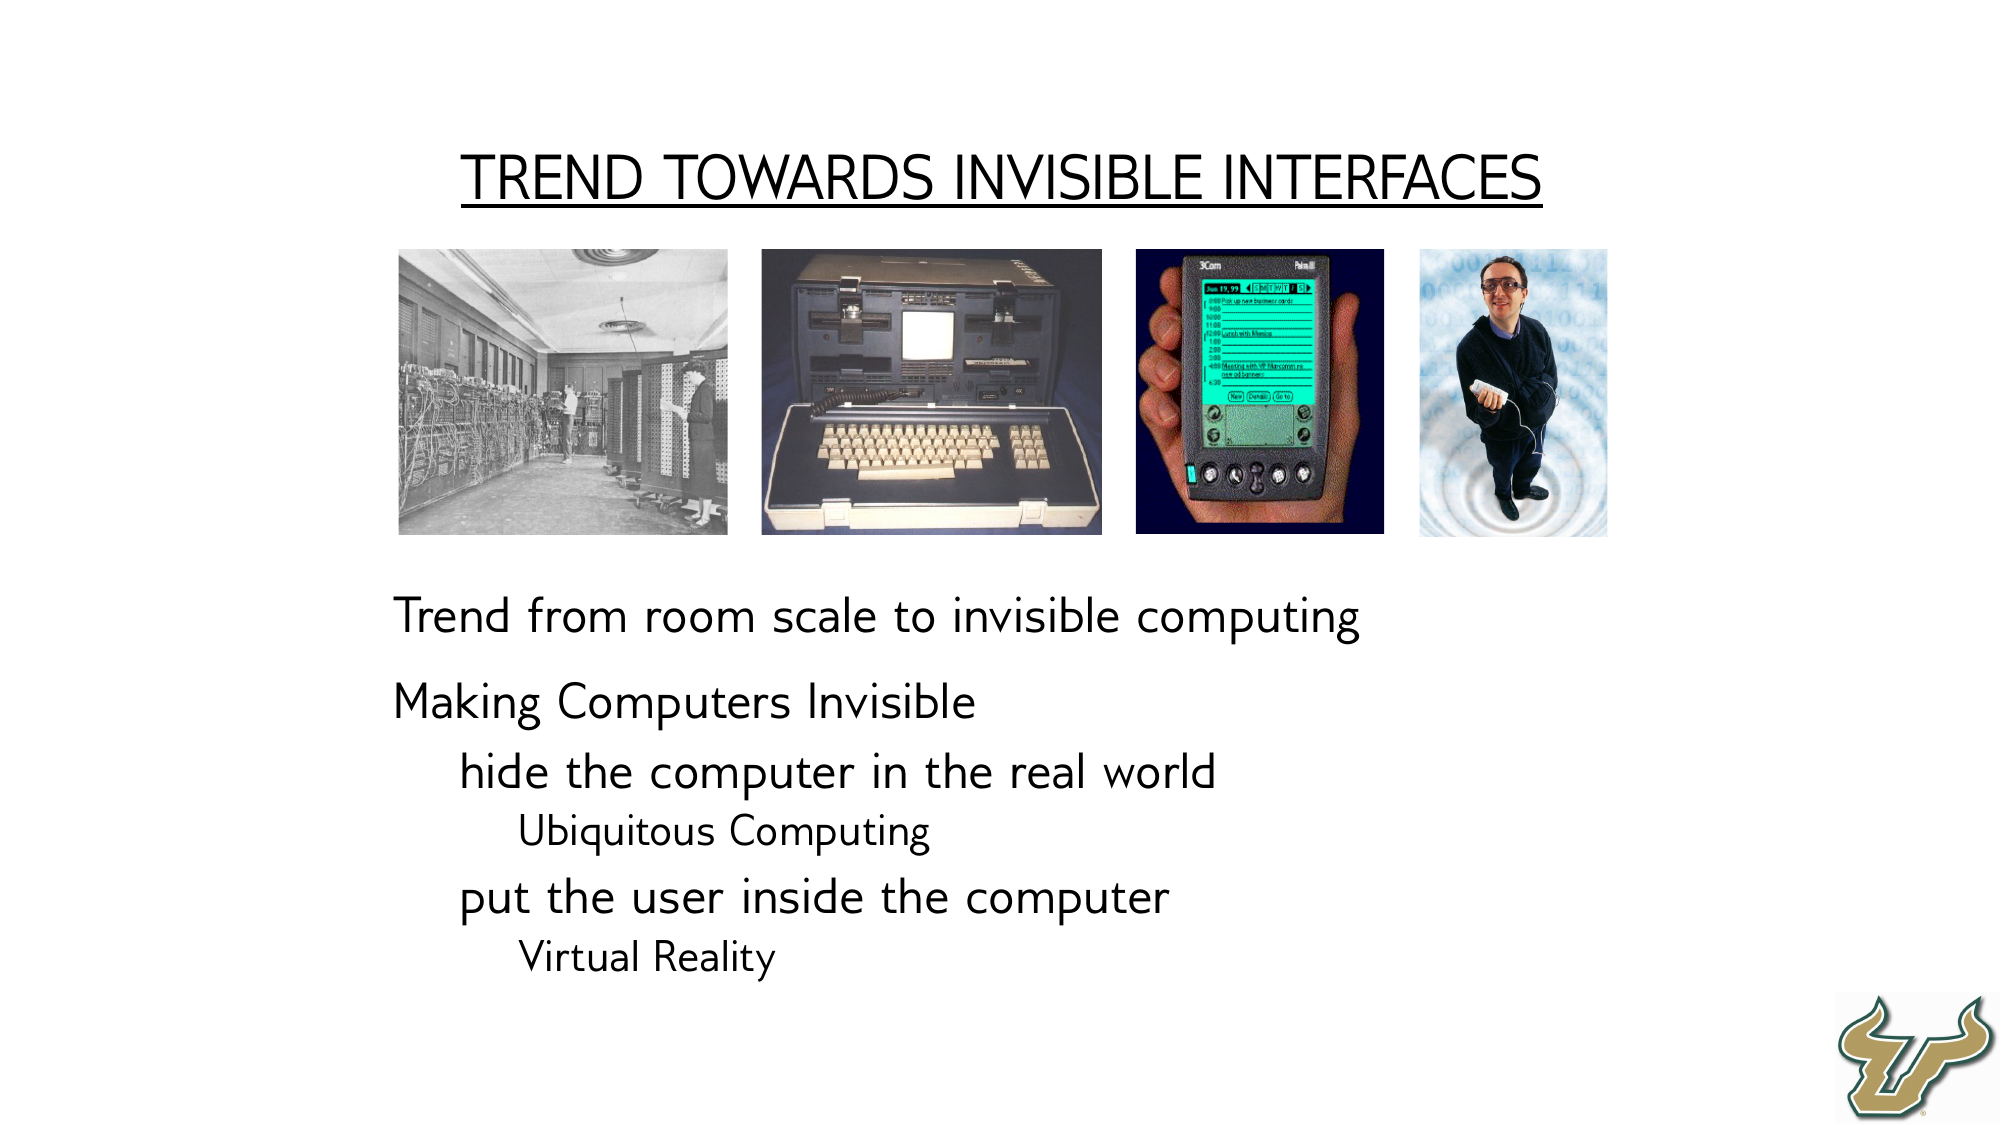

Trend Towards Invisible Interfaces

Trend from room scale to invisible computing
Making Computers Invisible
hide the computer in the real world
Ubiquitous Computing
put the user inside the computer
Virtual Reality